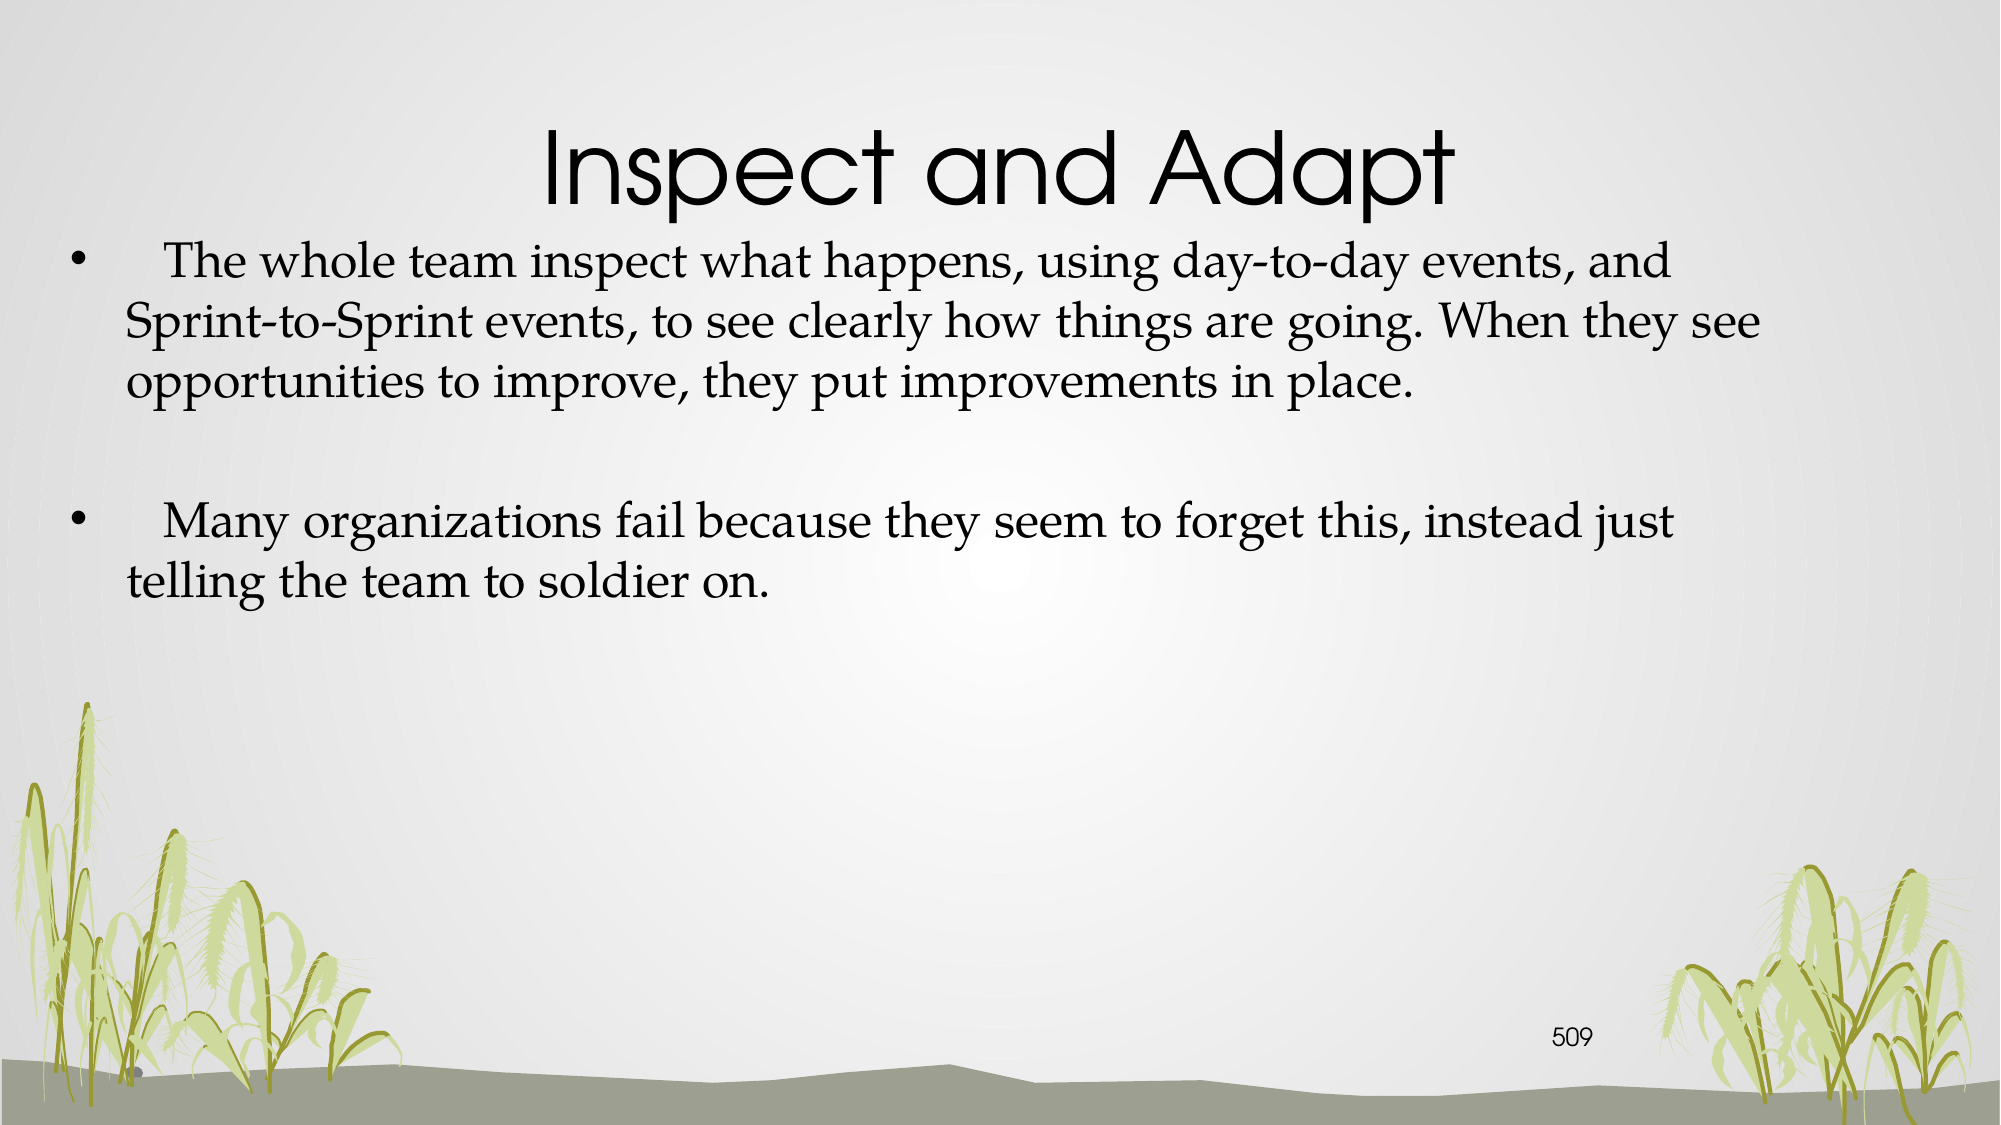

# Inspect and Adapt
   The whole team inspect what happens, using day-to-day events, and Sprint-to-Sprint events, to see clearly how things are going. When they see opportunities to improve, they put improvements in place.

   Many organizations fail because they seem to forget this, instead just telling the team to soldier on.
509